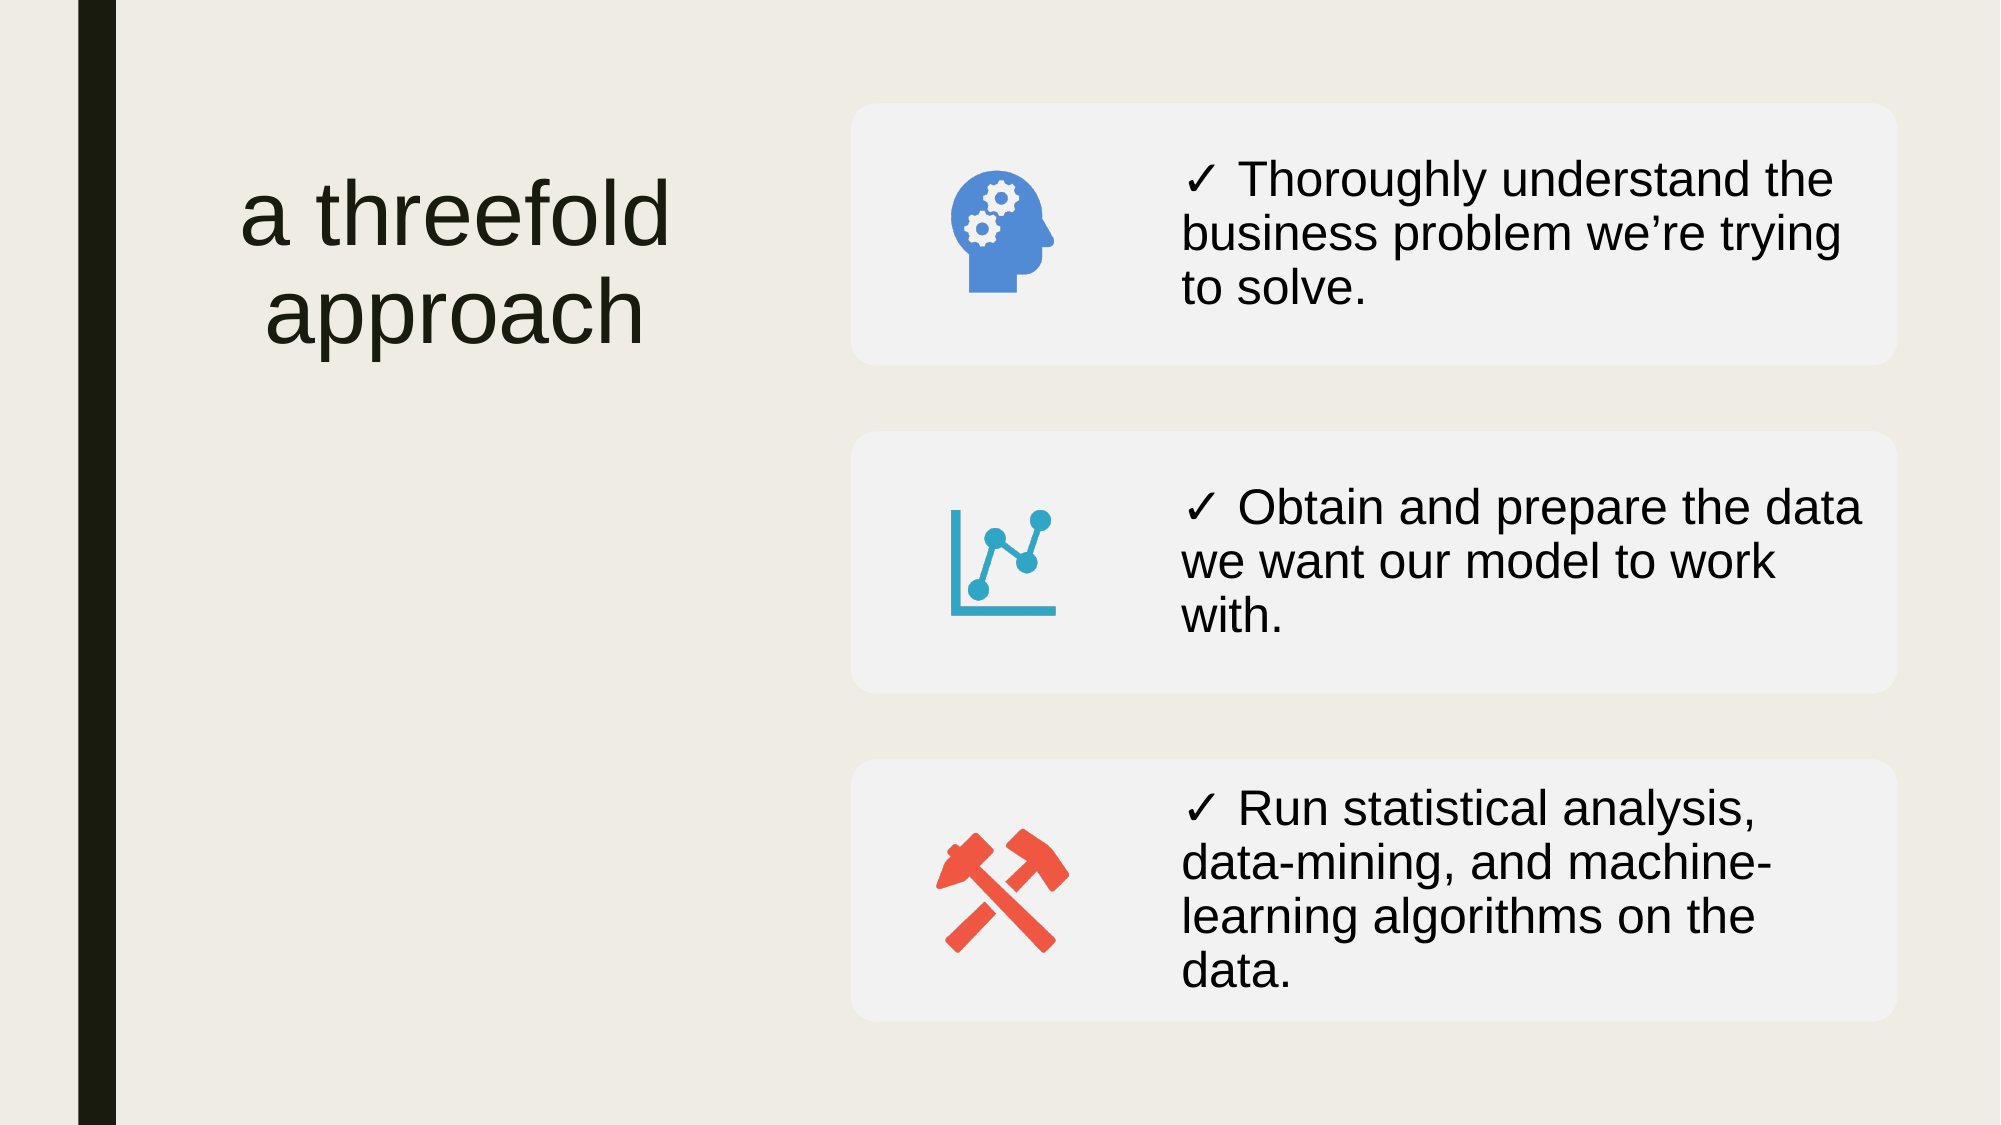

✓ Thoroughly understand the business problem we’re trying to solve.
✓ Obtain and prepare the data we want our model to work with.
✓ Run statistical analysis, data-mining, and machine-learning algorithms on the data.
# a threefold approach